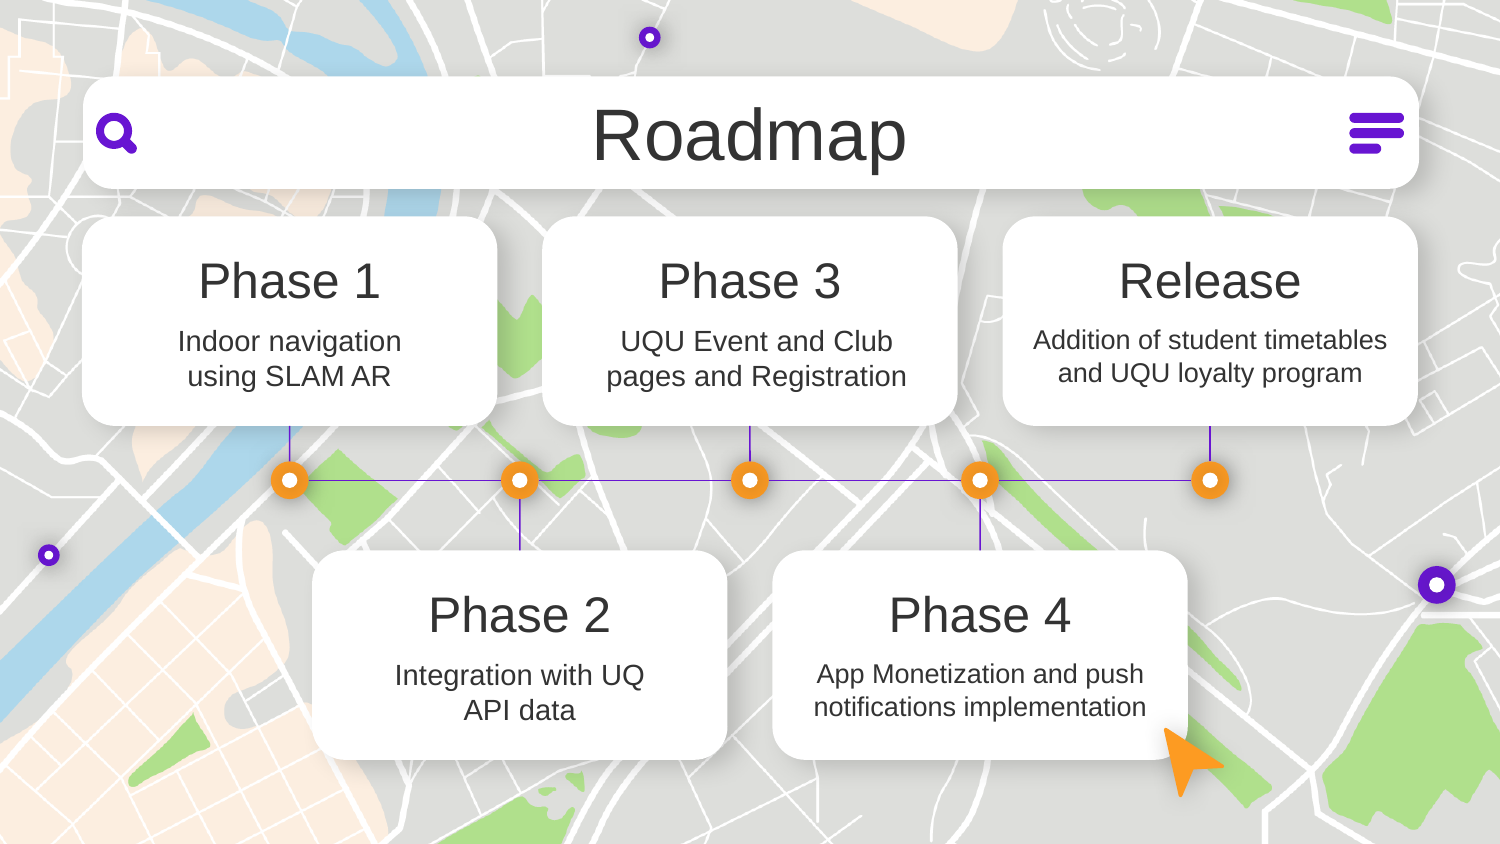

# Roadmap

Phase 1
Phase 3
Release
Indoor navigation using SLAM AR
UQU Event and Club pages and Registration
Addition of student timetables and UQU loyalty program

Phase 2
Phase 4
Integration with UQ API data
App Monetization and push notifications implementation